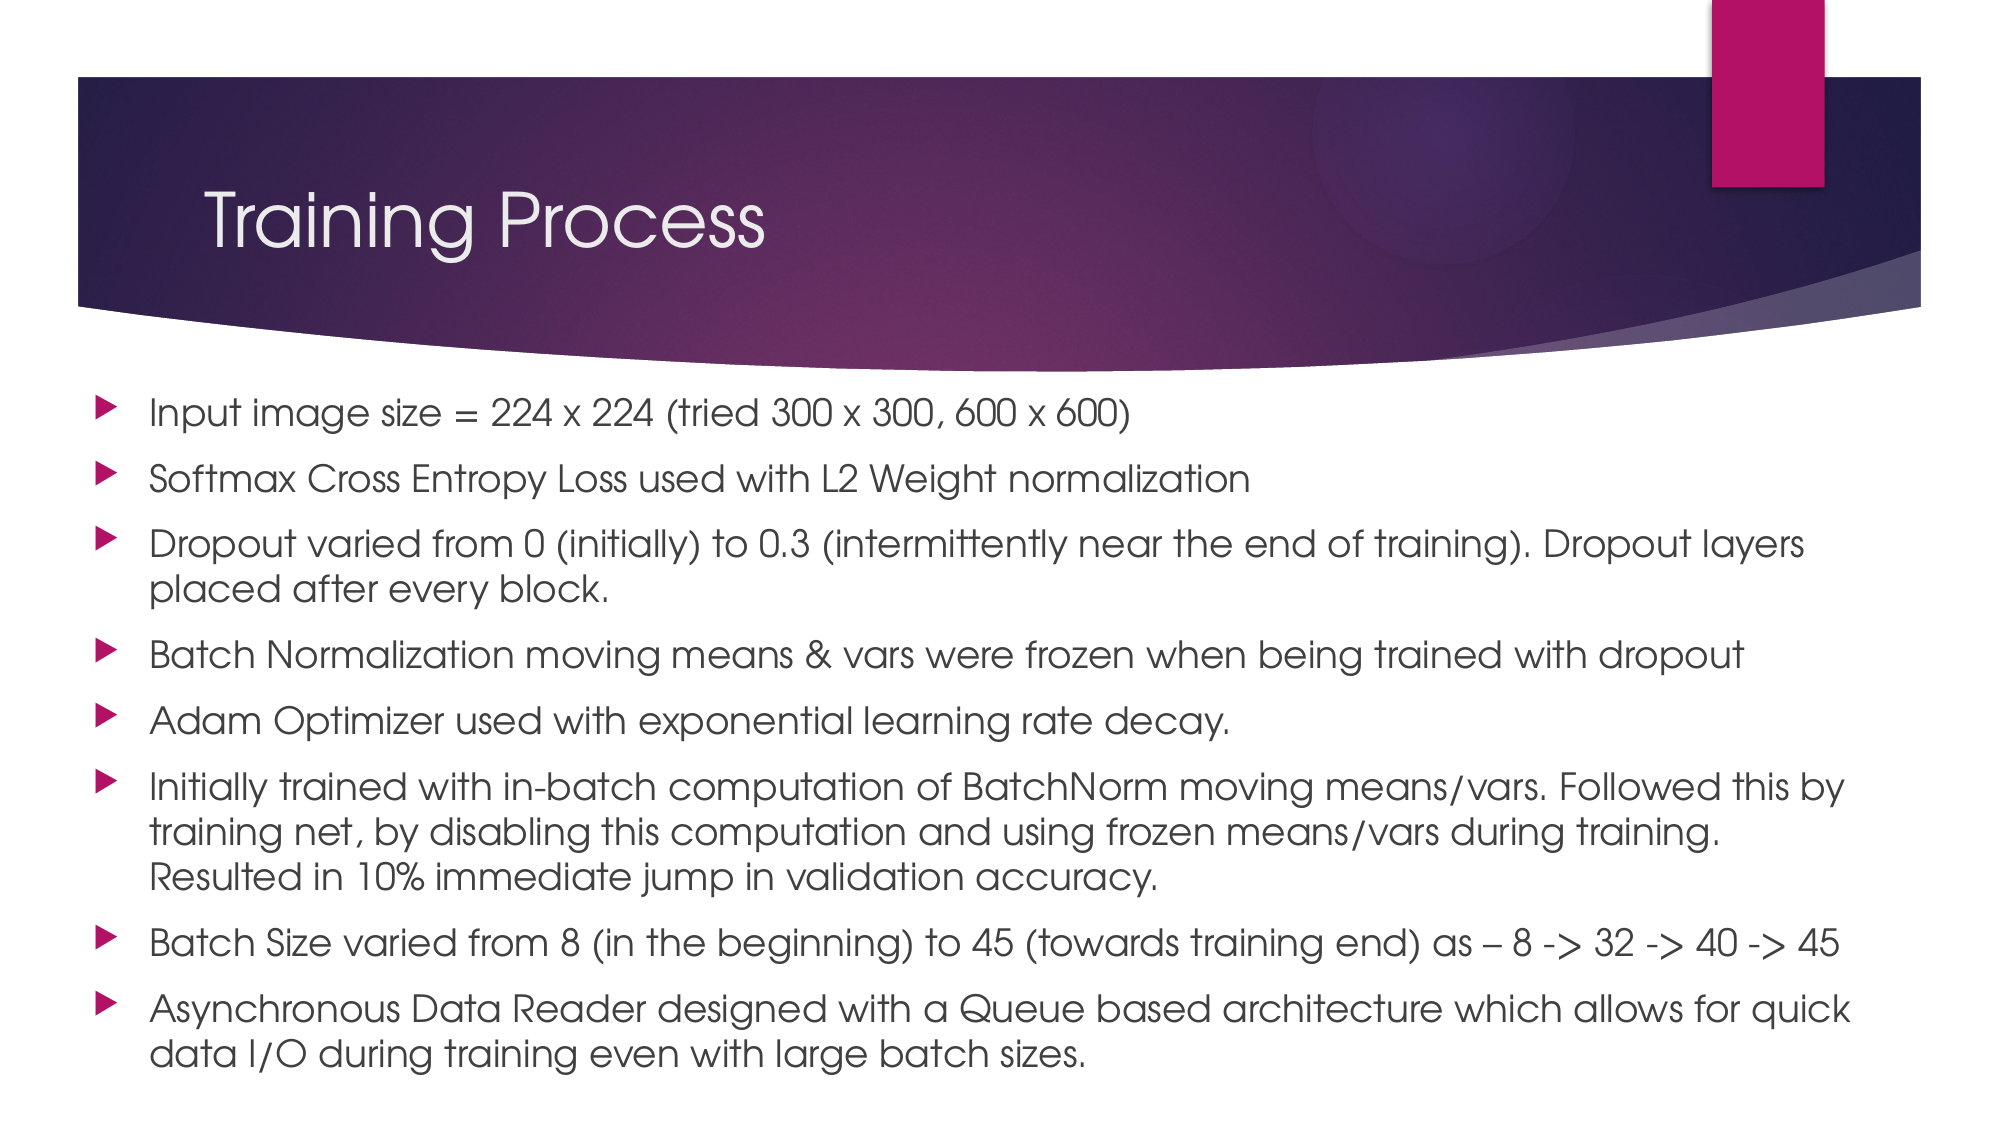

# Training Process
Input image size = 224 x 224 (tried 300 x 300, 600 x 600)
Softmax Cross Entropy Loss used with L2 Weight normalization
Dropout varied from 0 (initially) to 0.3 (intermittently near the end of training). Dropout layers placed after every block.
Batch Normalization moving means & vars were frozen when being trained with dropout
Adam Optimizer used with exponential learning rate decay.
Initially trained with in-batch computation of BatchNorm moving means/vars. Followed this by training net, by disabling this computation and using frozen means/vars during training. Resulted in 10% immediate jump in validation accuracy.
Batch Size varied from 8 (in the beginning) to 45 (towards training end) as – 8 -> 32 -> 40 -> 45
Asynchronous Data Reader designed with a Queue based architecture which allows for quick data I/O during training even with large batch sizes.